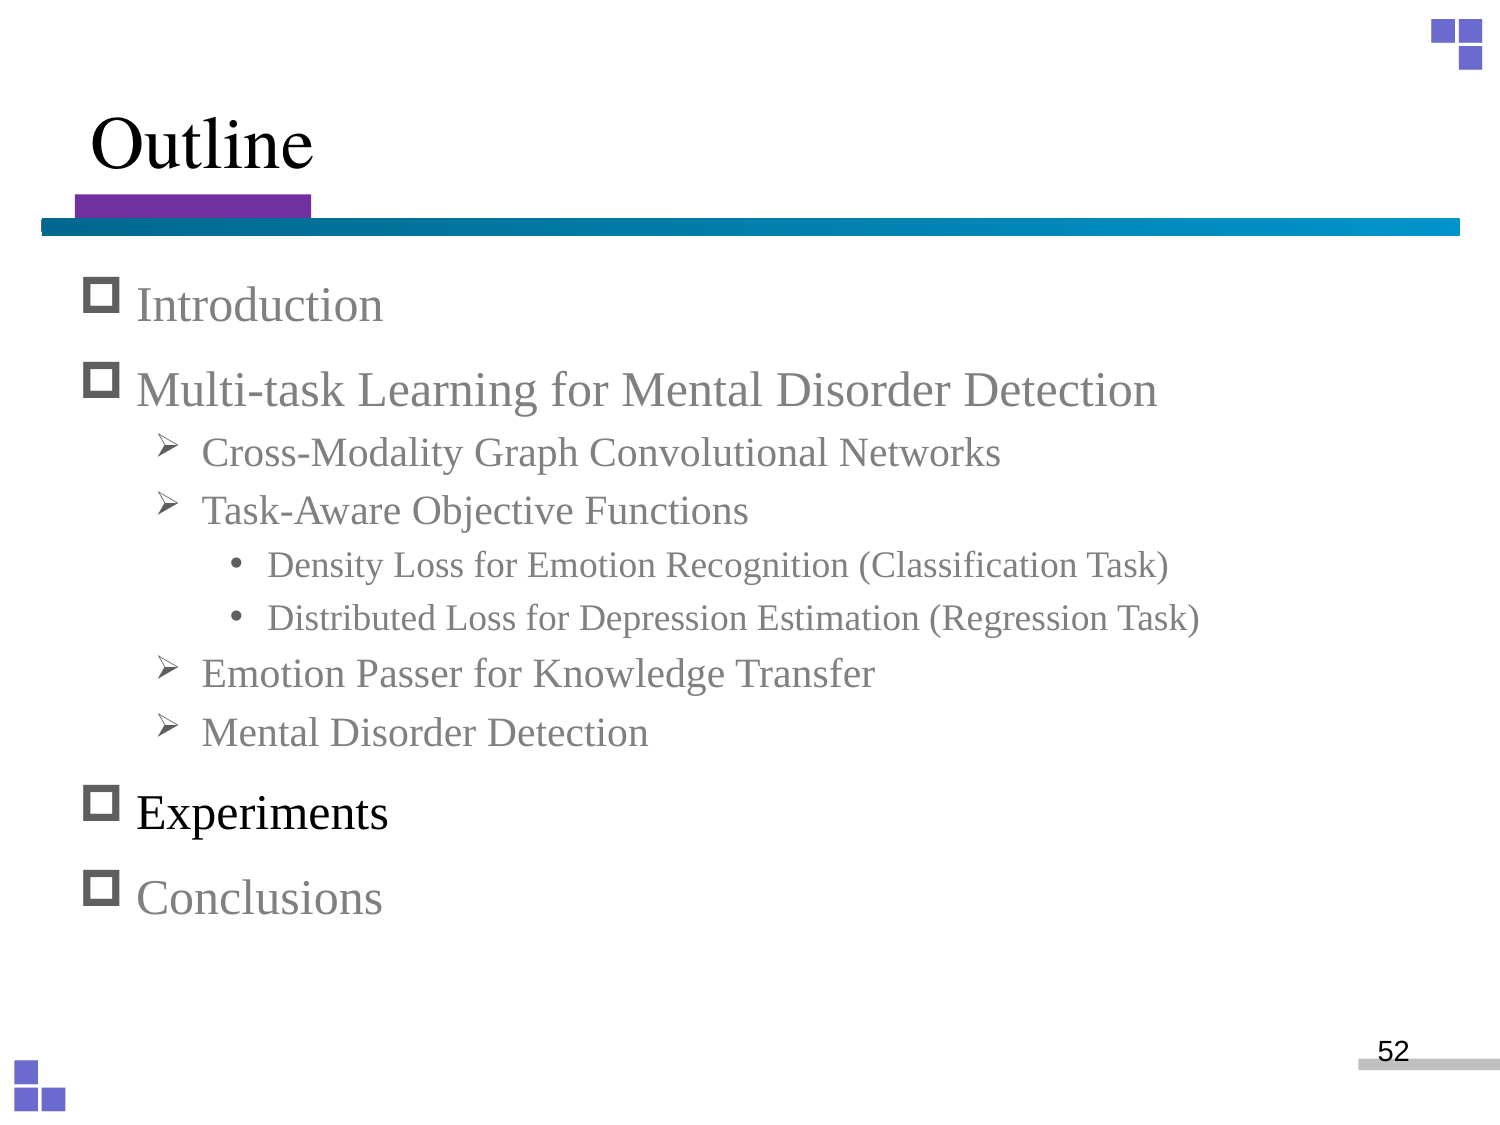

# Outline
Introduction
Multi-task Learning for Mental Disorder Detection
Cross-Modality Graph Convolutional Networks
Task-Aware Objective Functions
Density Loss for Emotion Recognition (Classification Task)
Distributed Loss for Depression Estimation (Regression Task)
Emotion Passer for Knowledge Transfer
Mental Disorder Detection
Experiments
Conclusions
52